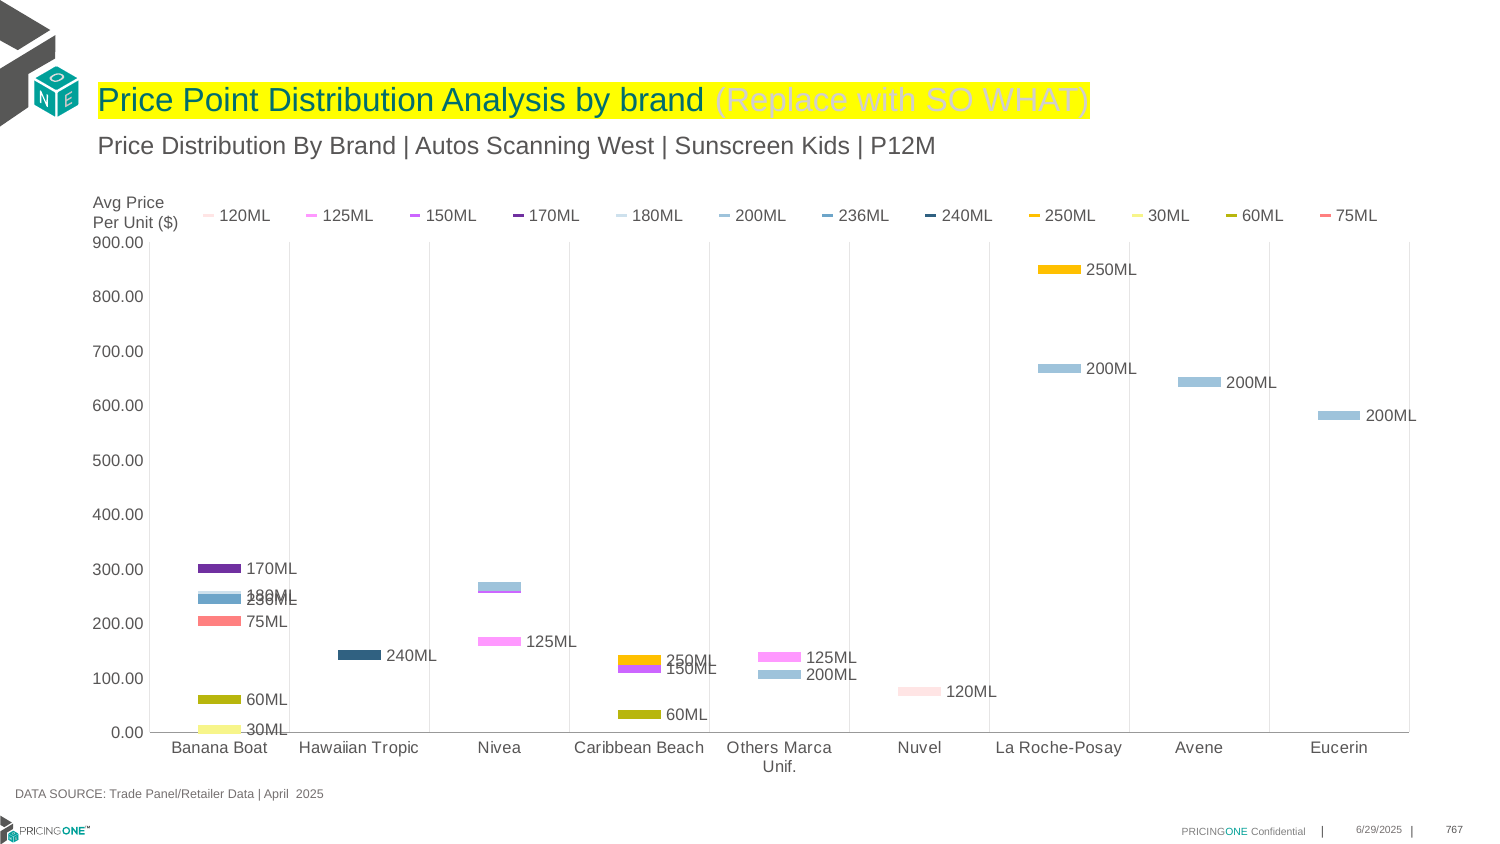

# Price Point Distribution Analysis by brand (Replace with SO WHAT)
Price Distribution By Brand | Autos Scanning West | Sunscreen Kids | P12M

### Chart

| Category | 120ML | 125ML | 150ML | 170ML | 180ML | 200ML | 236ML | 240ML | 250ML | 30ML | 60ML | 75ML |
|---|---|---|---|---|---|---|---|---|---|---|---|---|
| Banana Boat | None | None | None | 300.8988 | 251.0187 | None | 244.6857 | None | None | 5.0 | 60.0 | 204.1732 |
| Hawaiian Tropic | None | None | None | None | None | None | None | 141.6833 | None | None | None | None |
| Nivea | None | 167.2839 | 263.8998 | None | None | 267.4428 | None | None | None | None | None | None |
| Caribbean Beach | None | None | 117.1763 | None | None | None | None | None | 133.0343 | None | 33.0727 | None |
| Others Marca Unif. | None | 138.5867 | None | None | None | 105.8991 | None | None | None | None | None | None |
| Nuvel | 74.7261 | None | None | None | None | None | None | None | None | None | None | None |
| La Roche-Posay | None | None | None | None | None | 667.5584 | None | None | 849.5022 | None | None | None |
| Avene | None | None | None | None | None | 643.1213 | None | None | None | None | None | None |
| Eucerin | None | None | None | None | None | 581.9242 | None | None | None | None | None | None |
Avg Price
Per Unit ($)
DATA SOURCE: Trade Panel/Retailer Data | April  2025
6/29/2025
767